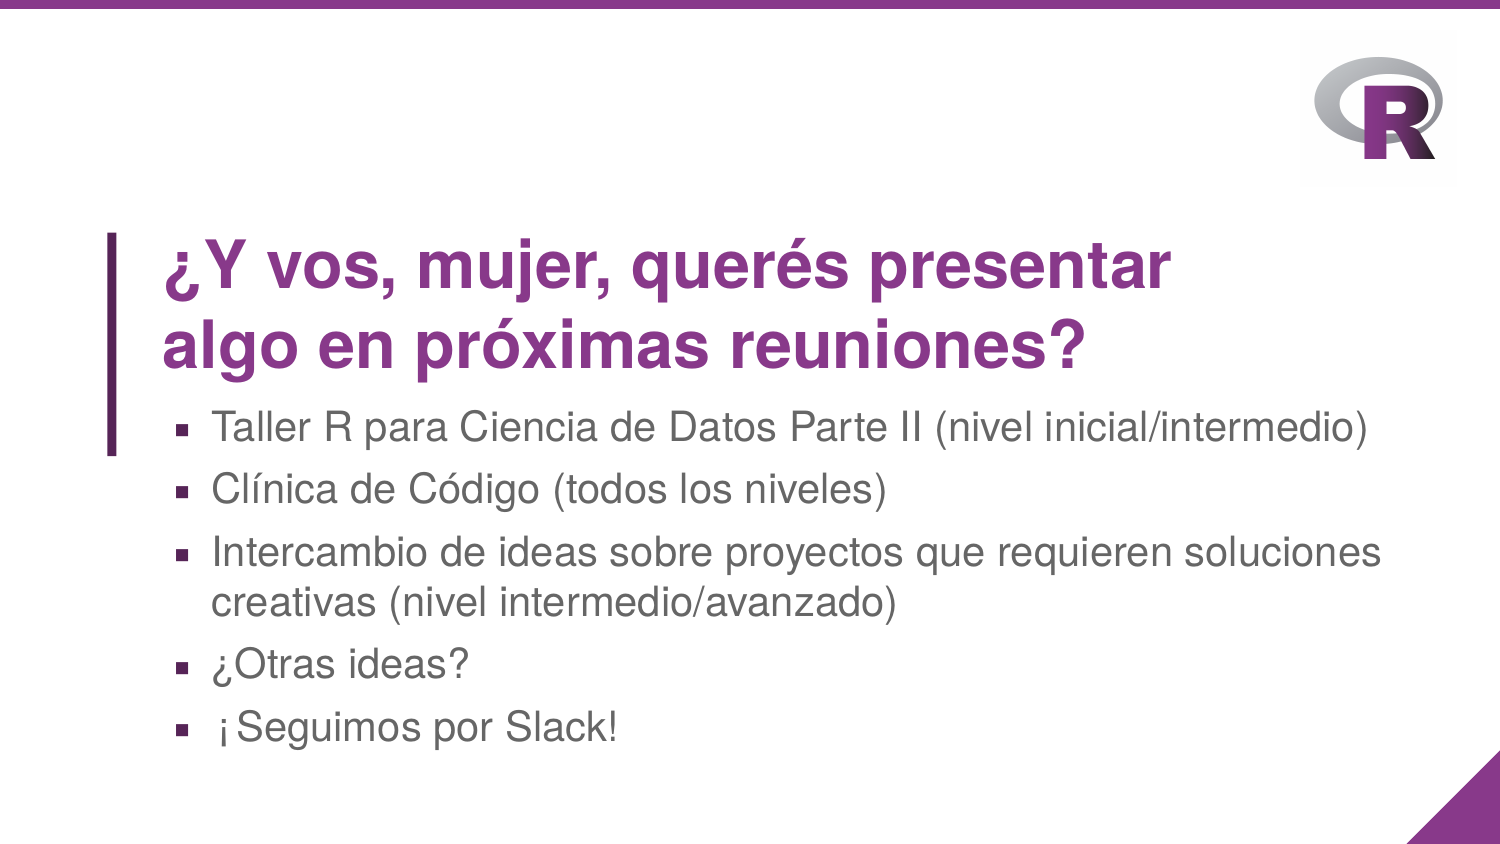

# ¿Y vos, mujer, querés presentar algo en próximas reuniones?
Taller R para Ciencia de Datos Parte II (nivel inicial/intermedio)
Clínica de Código (todos los niveles)
Intercambio de ideas sobre proyectos que requieren soluciones creativas (nivel intermedio/avanzado)
¿Otras ideas?
¡Seguimos por Slack!